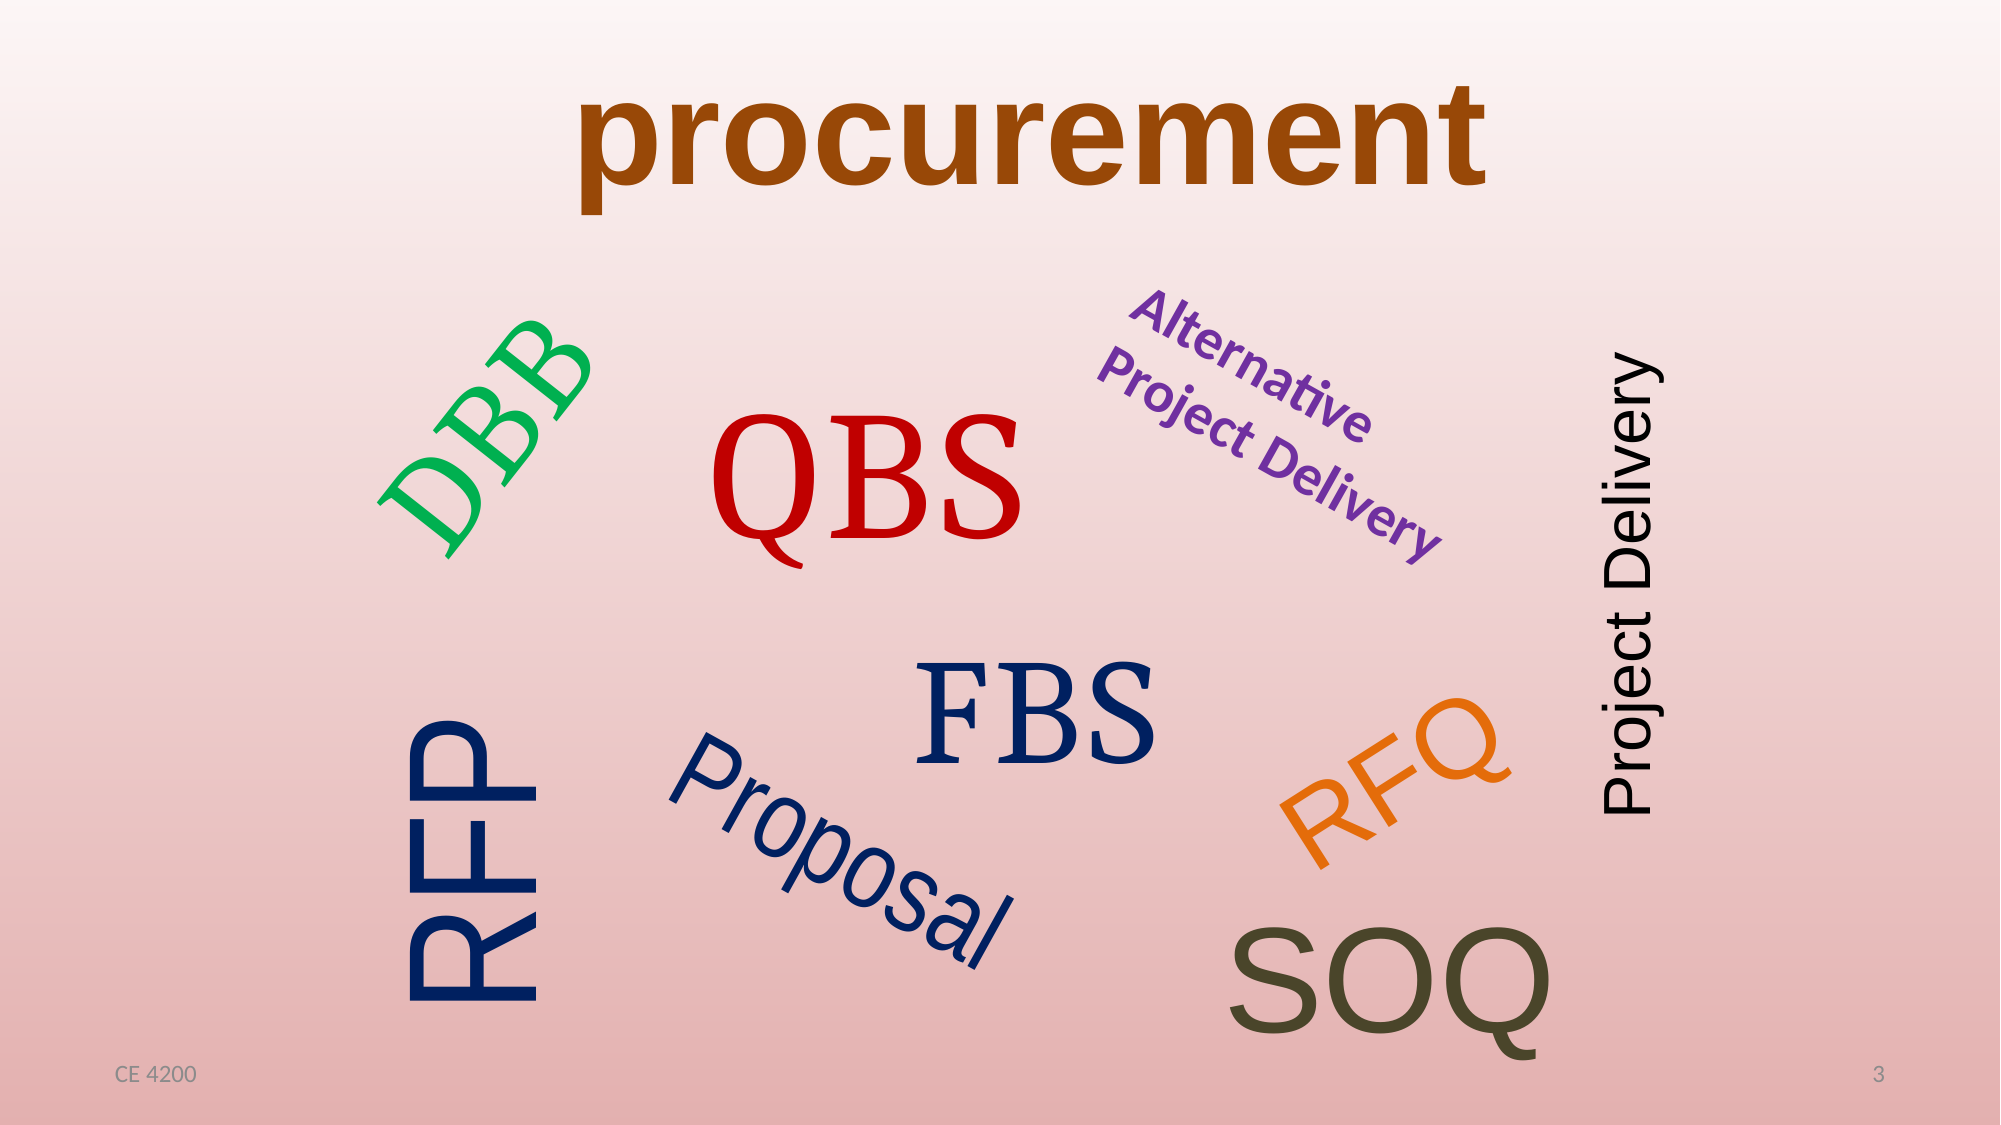

procurement
DBB
QBS
Alternative Project Delivery
Project Delivery
FBS
RFQ
RFP
Proposal
SOQ
CE 4200
3